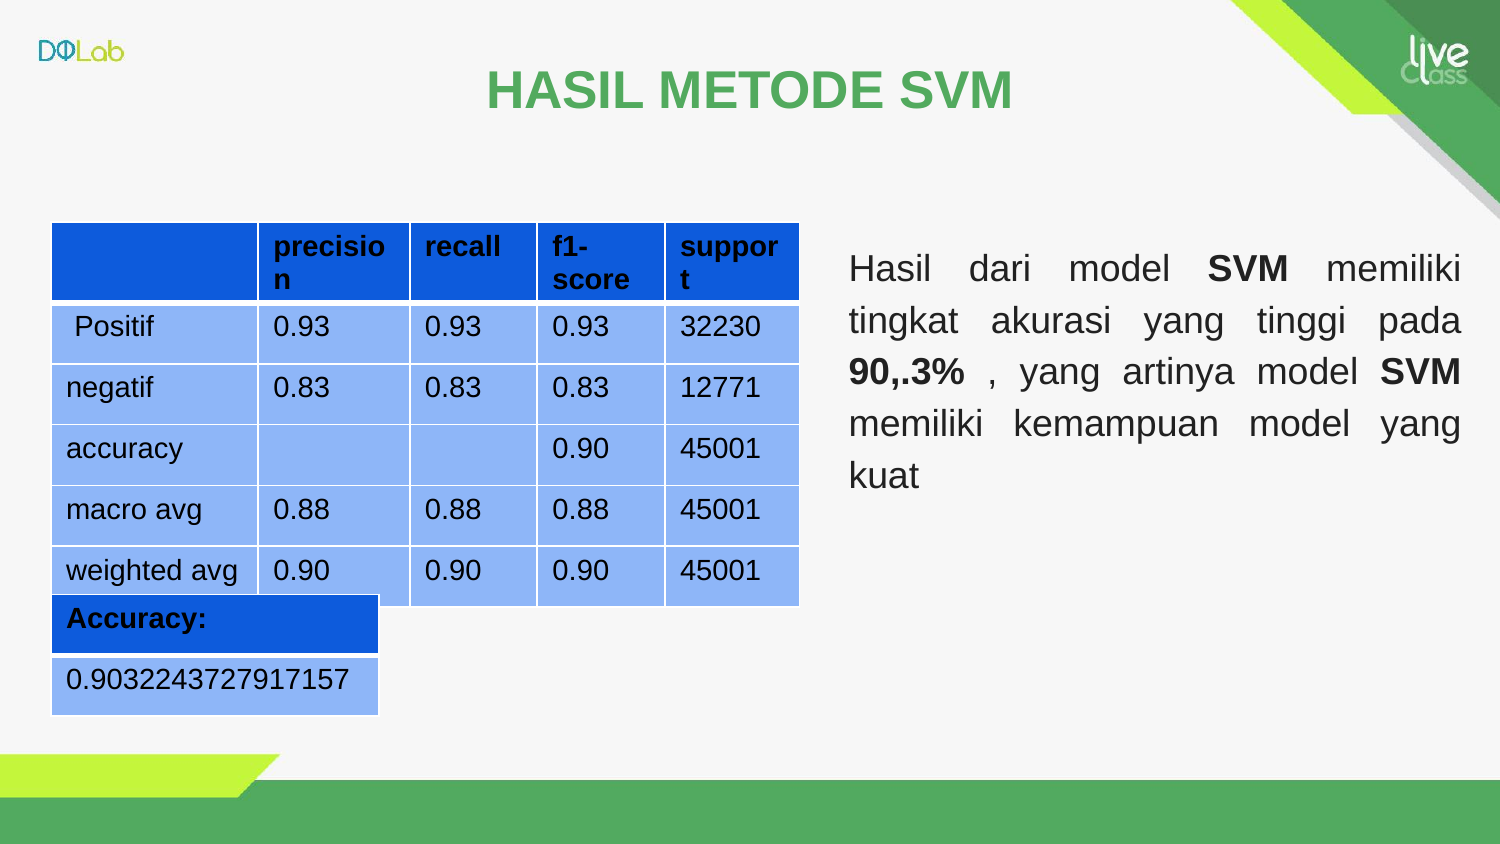

# HASIL METODE SVM
|  | precision | recall | f1-score | support |
| --- | --- | --- | --- | --- |
| Positif | 0.93 | 0.93 | 0.93 | 32230 |
| negatif | 0.83 | 0.83 | 0.83 | 12771 |
| accuracy |  |  | 0.90 | 45001 |
| macro avg | 0.88 | 0.88 | 0.88 | 45001 |
| weighted avg | 0.90 | 0.90 | 0.90 | 45001 |
Hasil dari model SVM memiliki tingkat akurasi yang tinggi pada 90,.3% , yang artinya model SVM memiliki kemampuan model yang kuat
| Accuracy: |
| --- |
| 0.9032243727917157 |